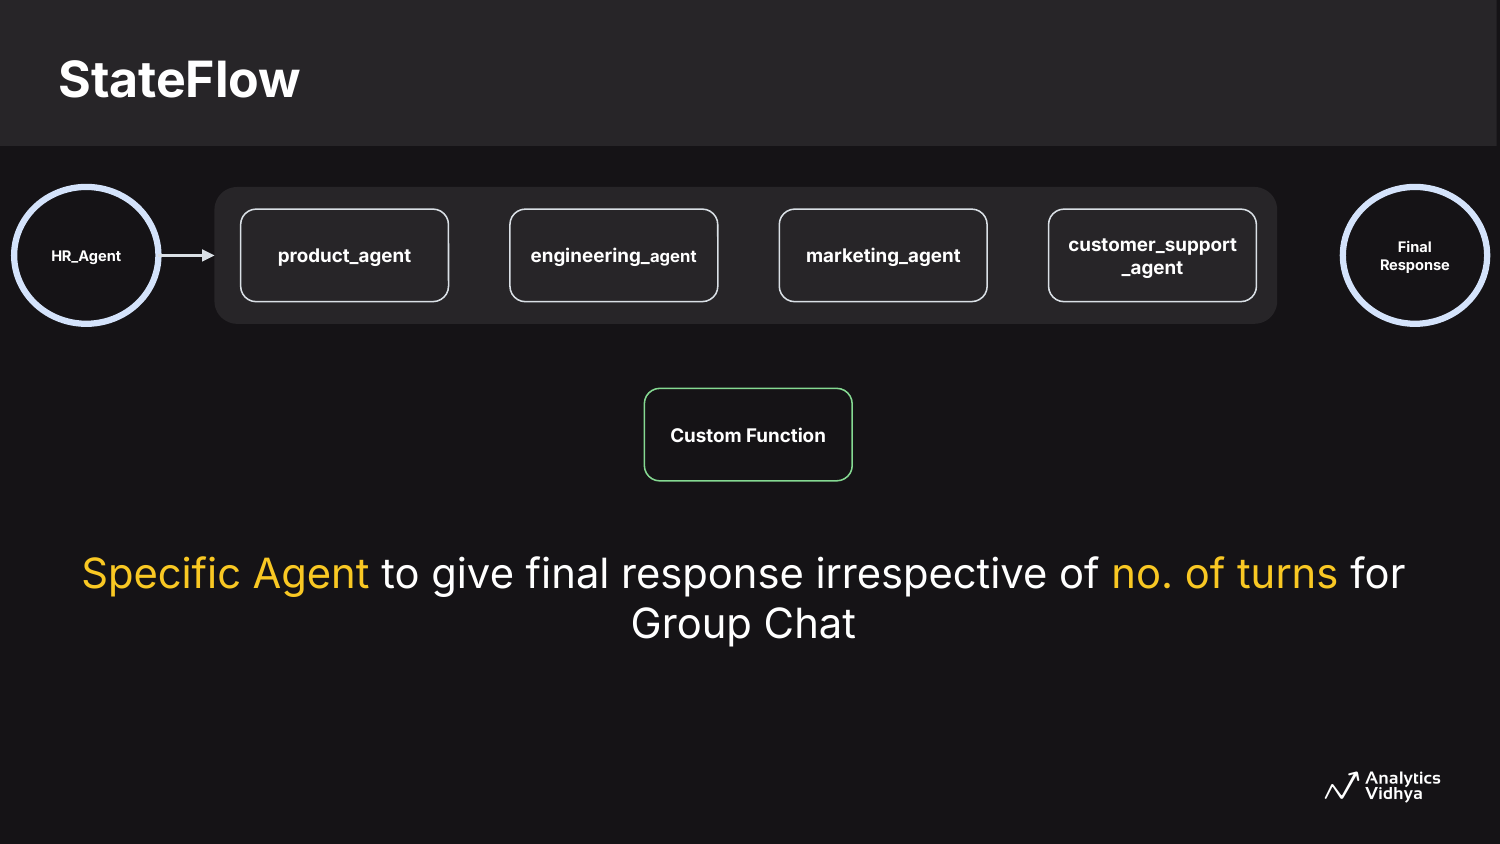

StateFlow
HR_Agent
Final Response

marketing_agent

product_agent

customer_support_agent
engineering_agent
Custom Function
Specific Agent to give final response irrespective of no. of turns for Group Chat